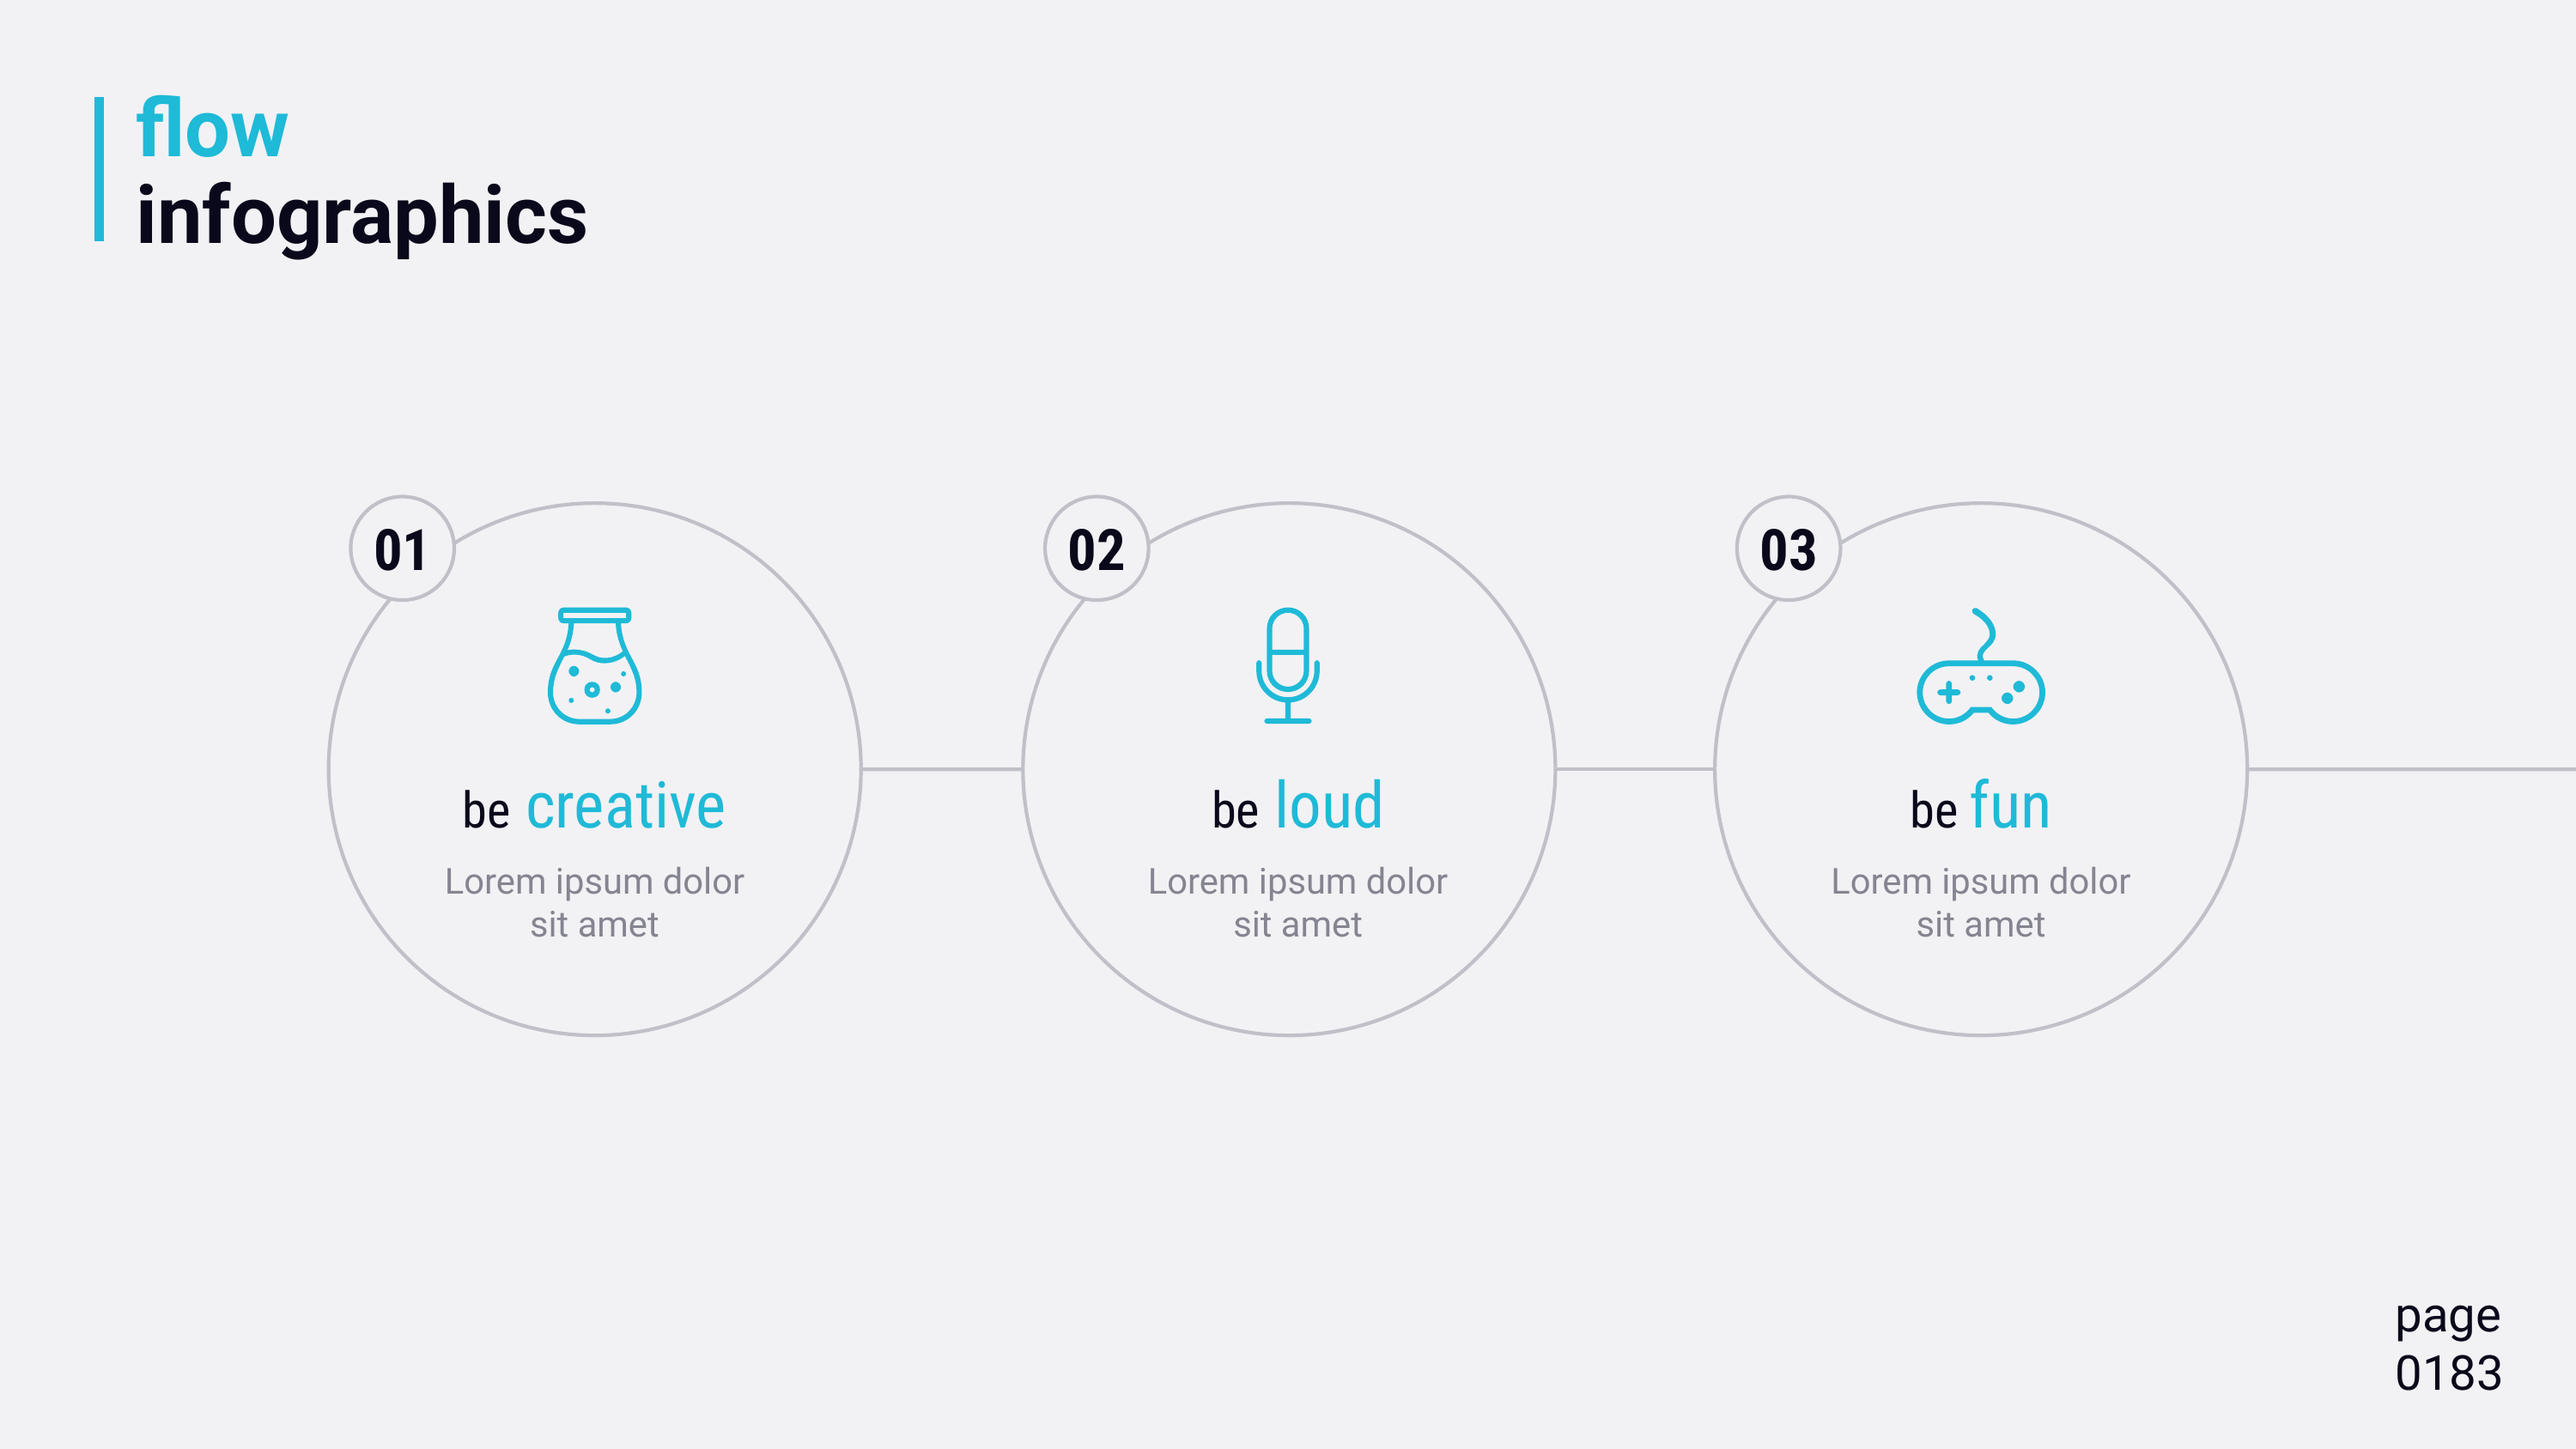

# flow infographics

01

be creative
Lorem ipsum dolor sit amet

02

be loud
Lorem ipsum dolor sit amet

03

be fun
Lorem ipsum dolor sit amet
page
0183